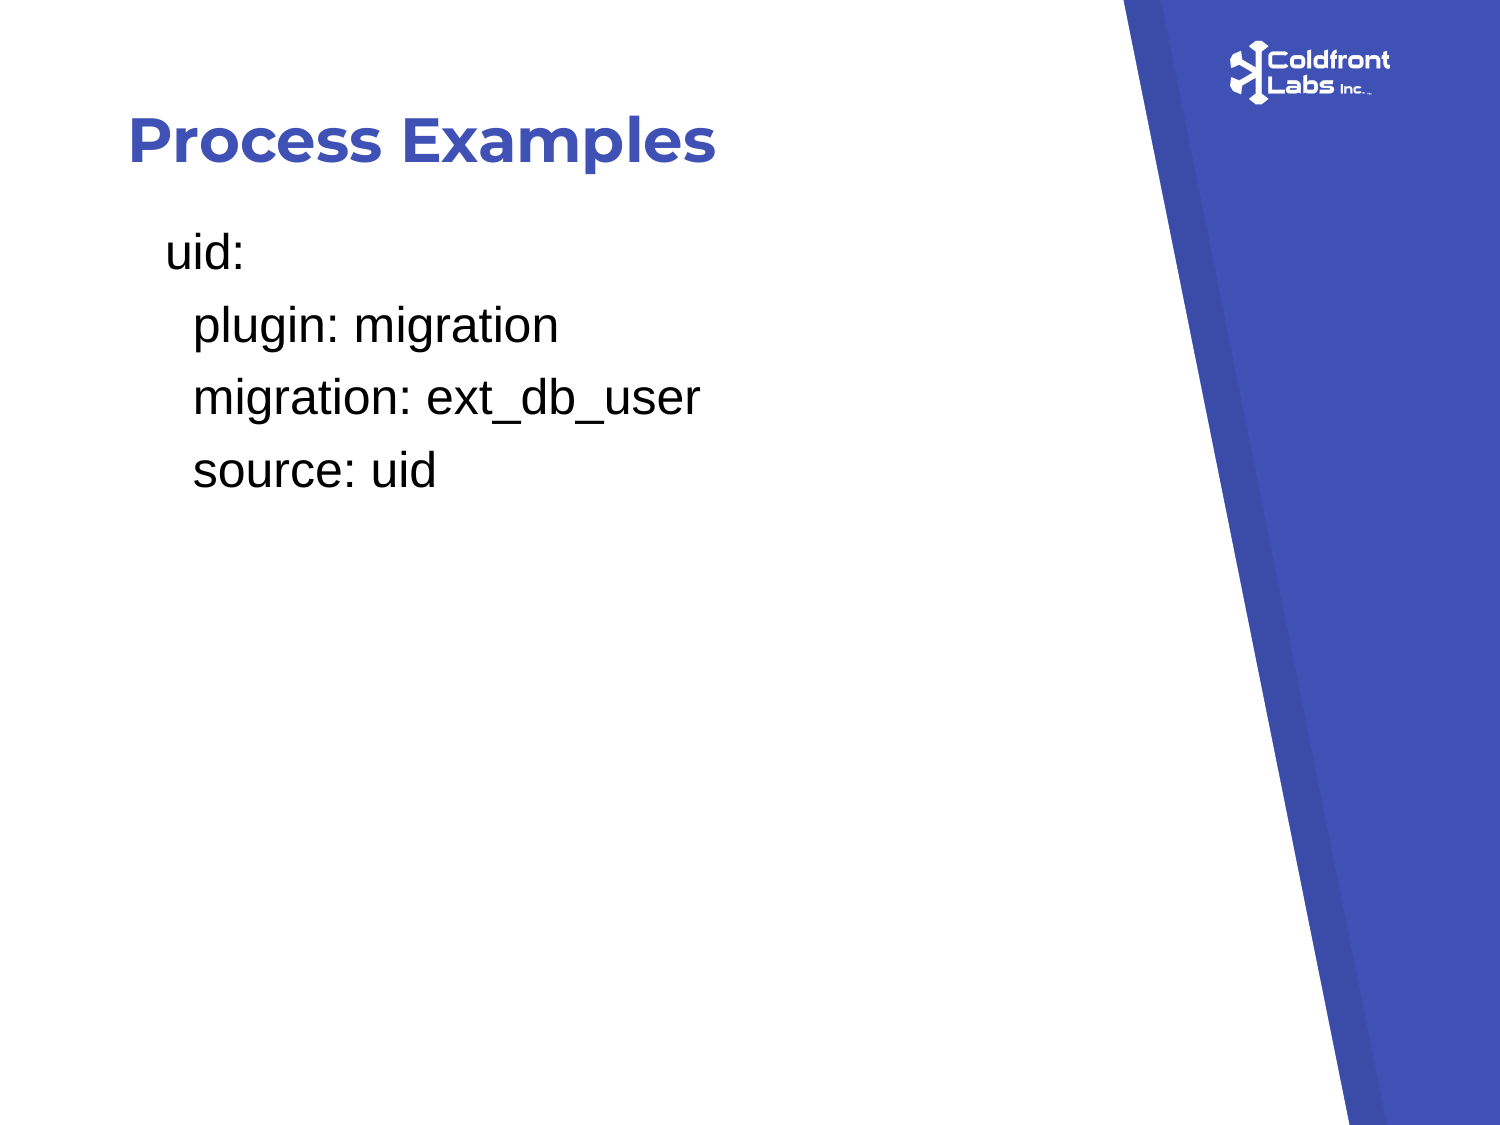

Process Examples
uid:
  plugin: migration
  migration: ext_db_user
  source: uid